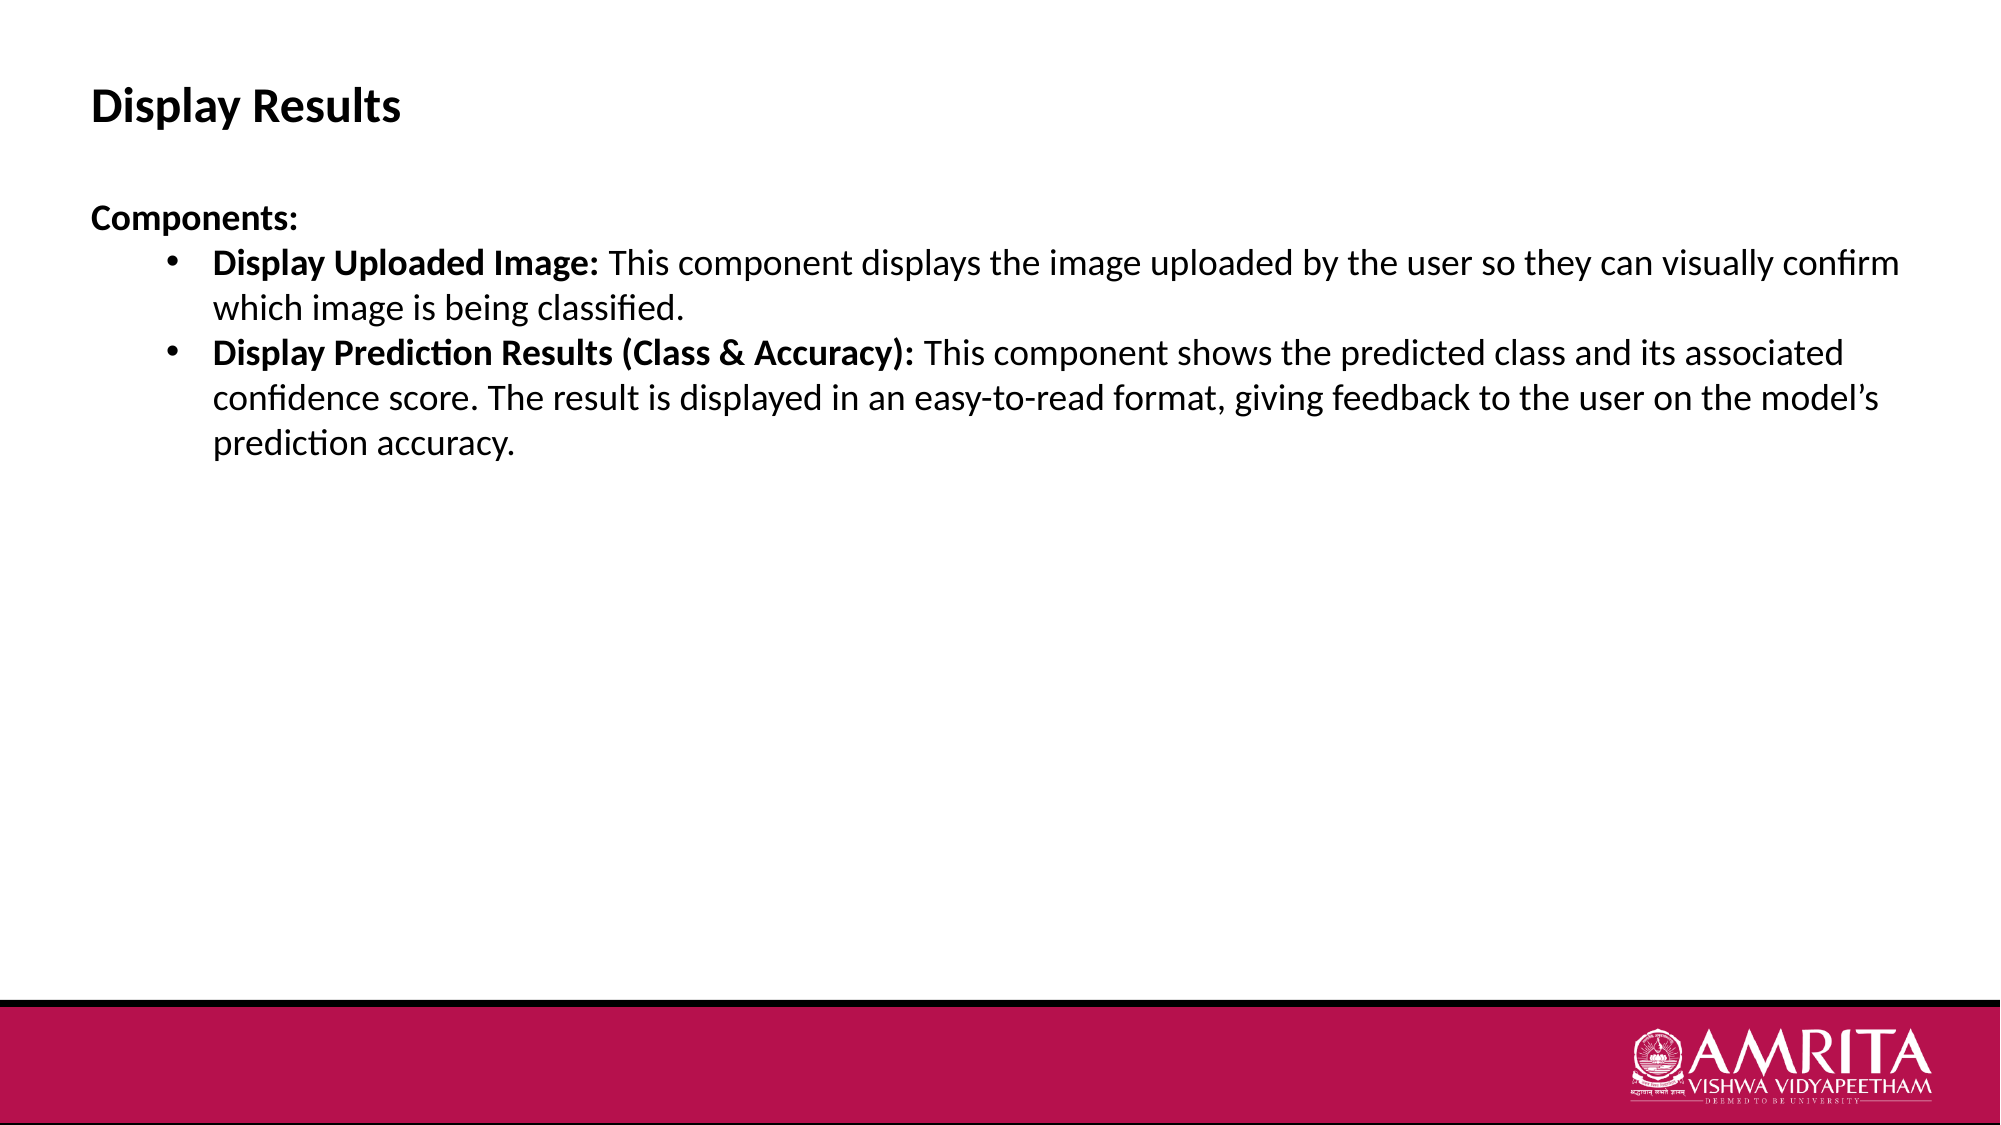

Display Results

Components:
Display Uploaded Image: This component displays the image uploaded by the user so they can visually confirm which image is being classified.
Display Prediction Results (Class & Accuracy): This component shows the predicted class and its associated confidence score. The result is displayed in an easy-to-read format, giving feedback to the user on the model’s prediction accuracy.